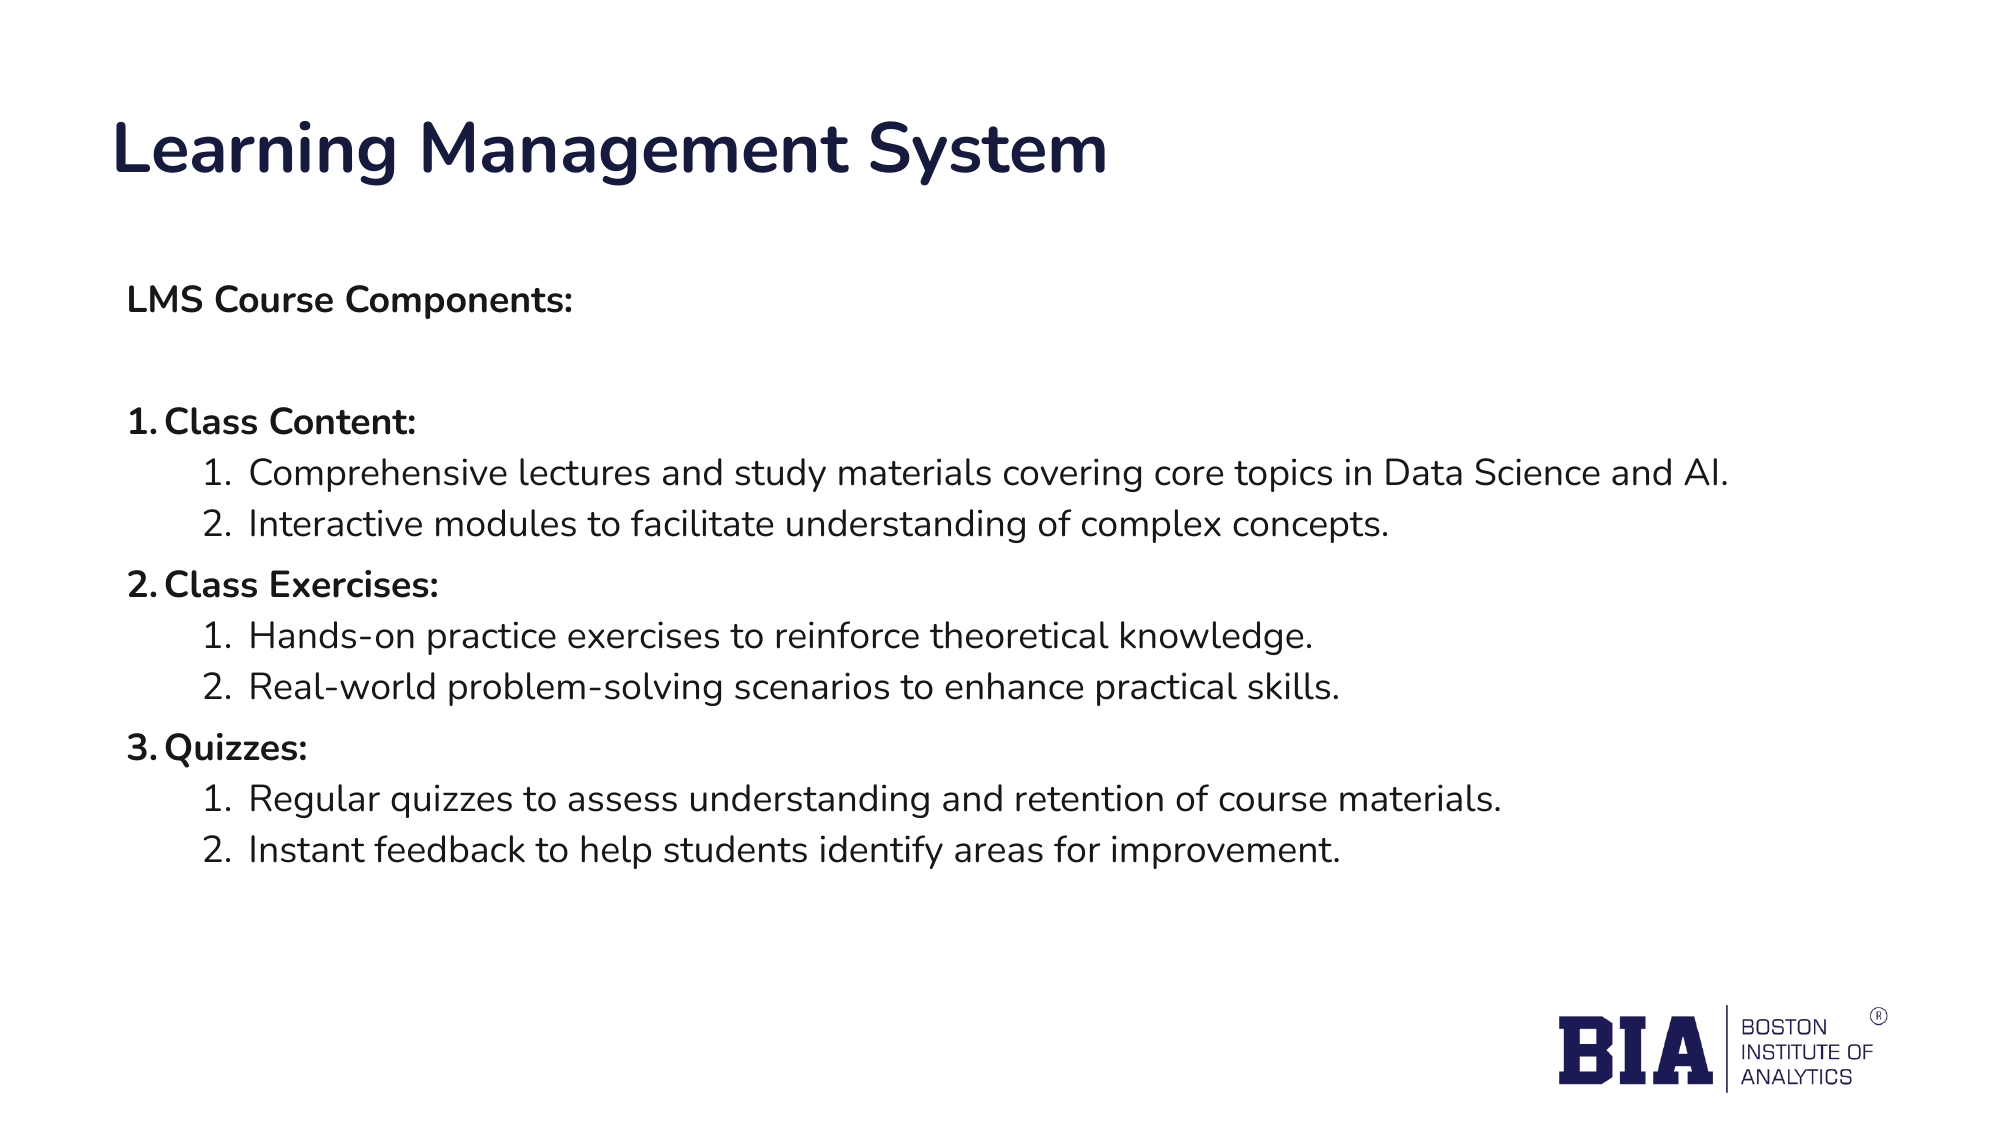

# Learning Management System
LMS Course Components:

Class Content:
Comprehensive lectures and study materials covering core topics in Data Science and AI.
Interactive modules to facilitate understanding of complex concepts.
Class Exercises:
Hands-on practice exercises to reinforce theoretical knowledge.
Real-world problem-solving scenarios to enhance practical skills.
Quizzes:
Regular quizzes to assess understanding and retention of course materials.
Instant feedback to help students identify areas for improvement.